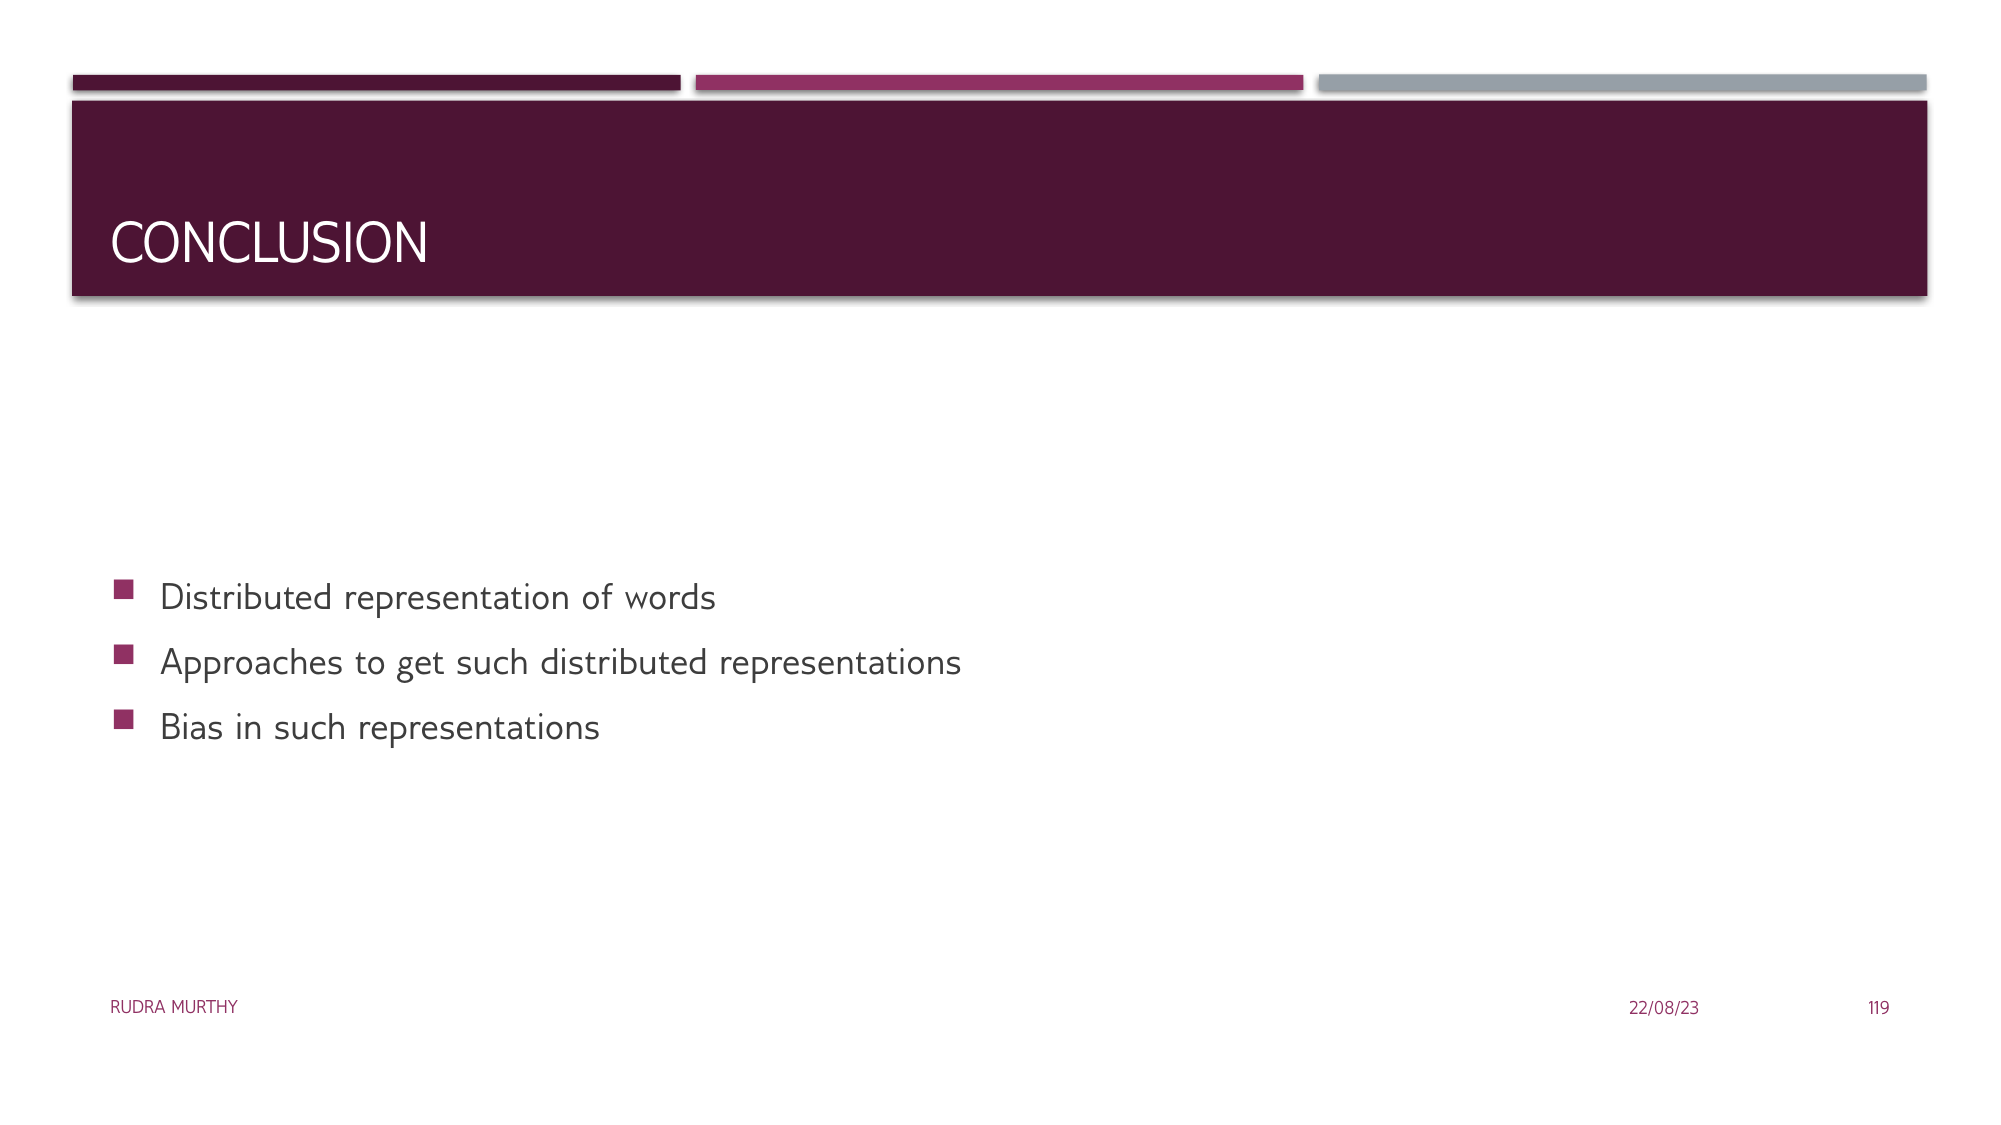

# Conclusion
Distributed representation of words
Approaches to get such distributed representations
Bias in such representations
Rudra Murthy
22/08/23
119